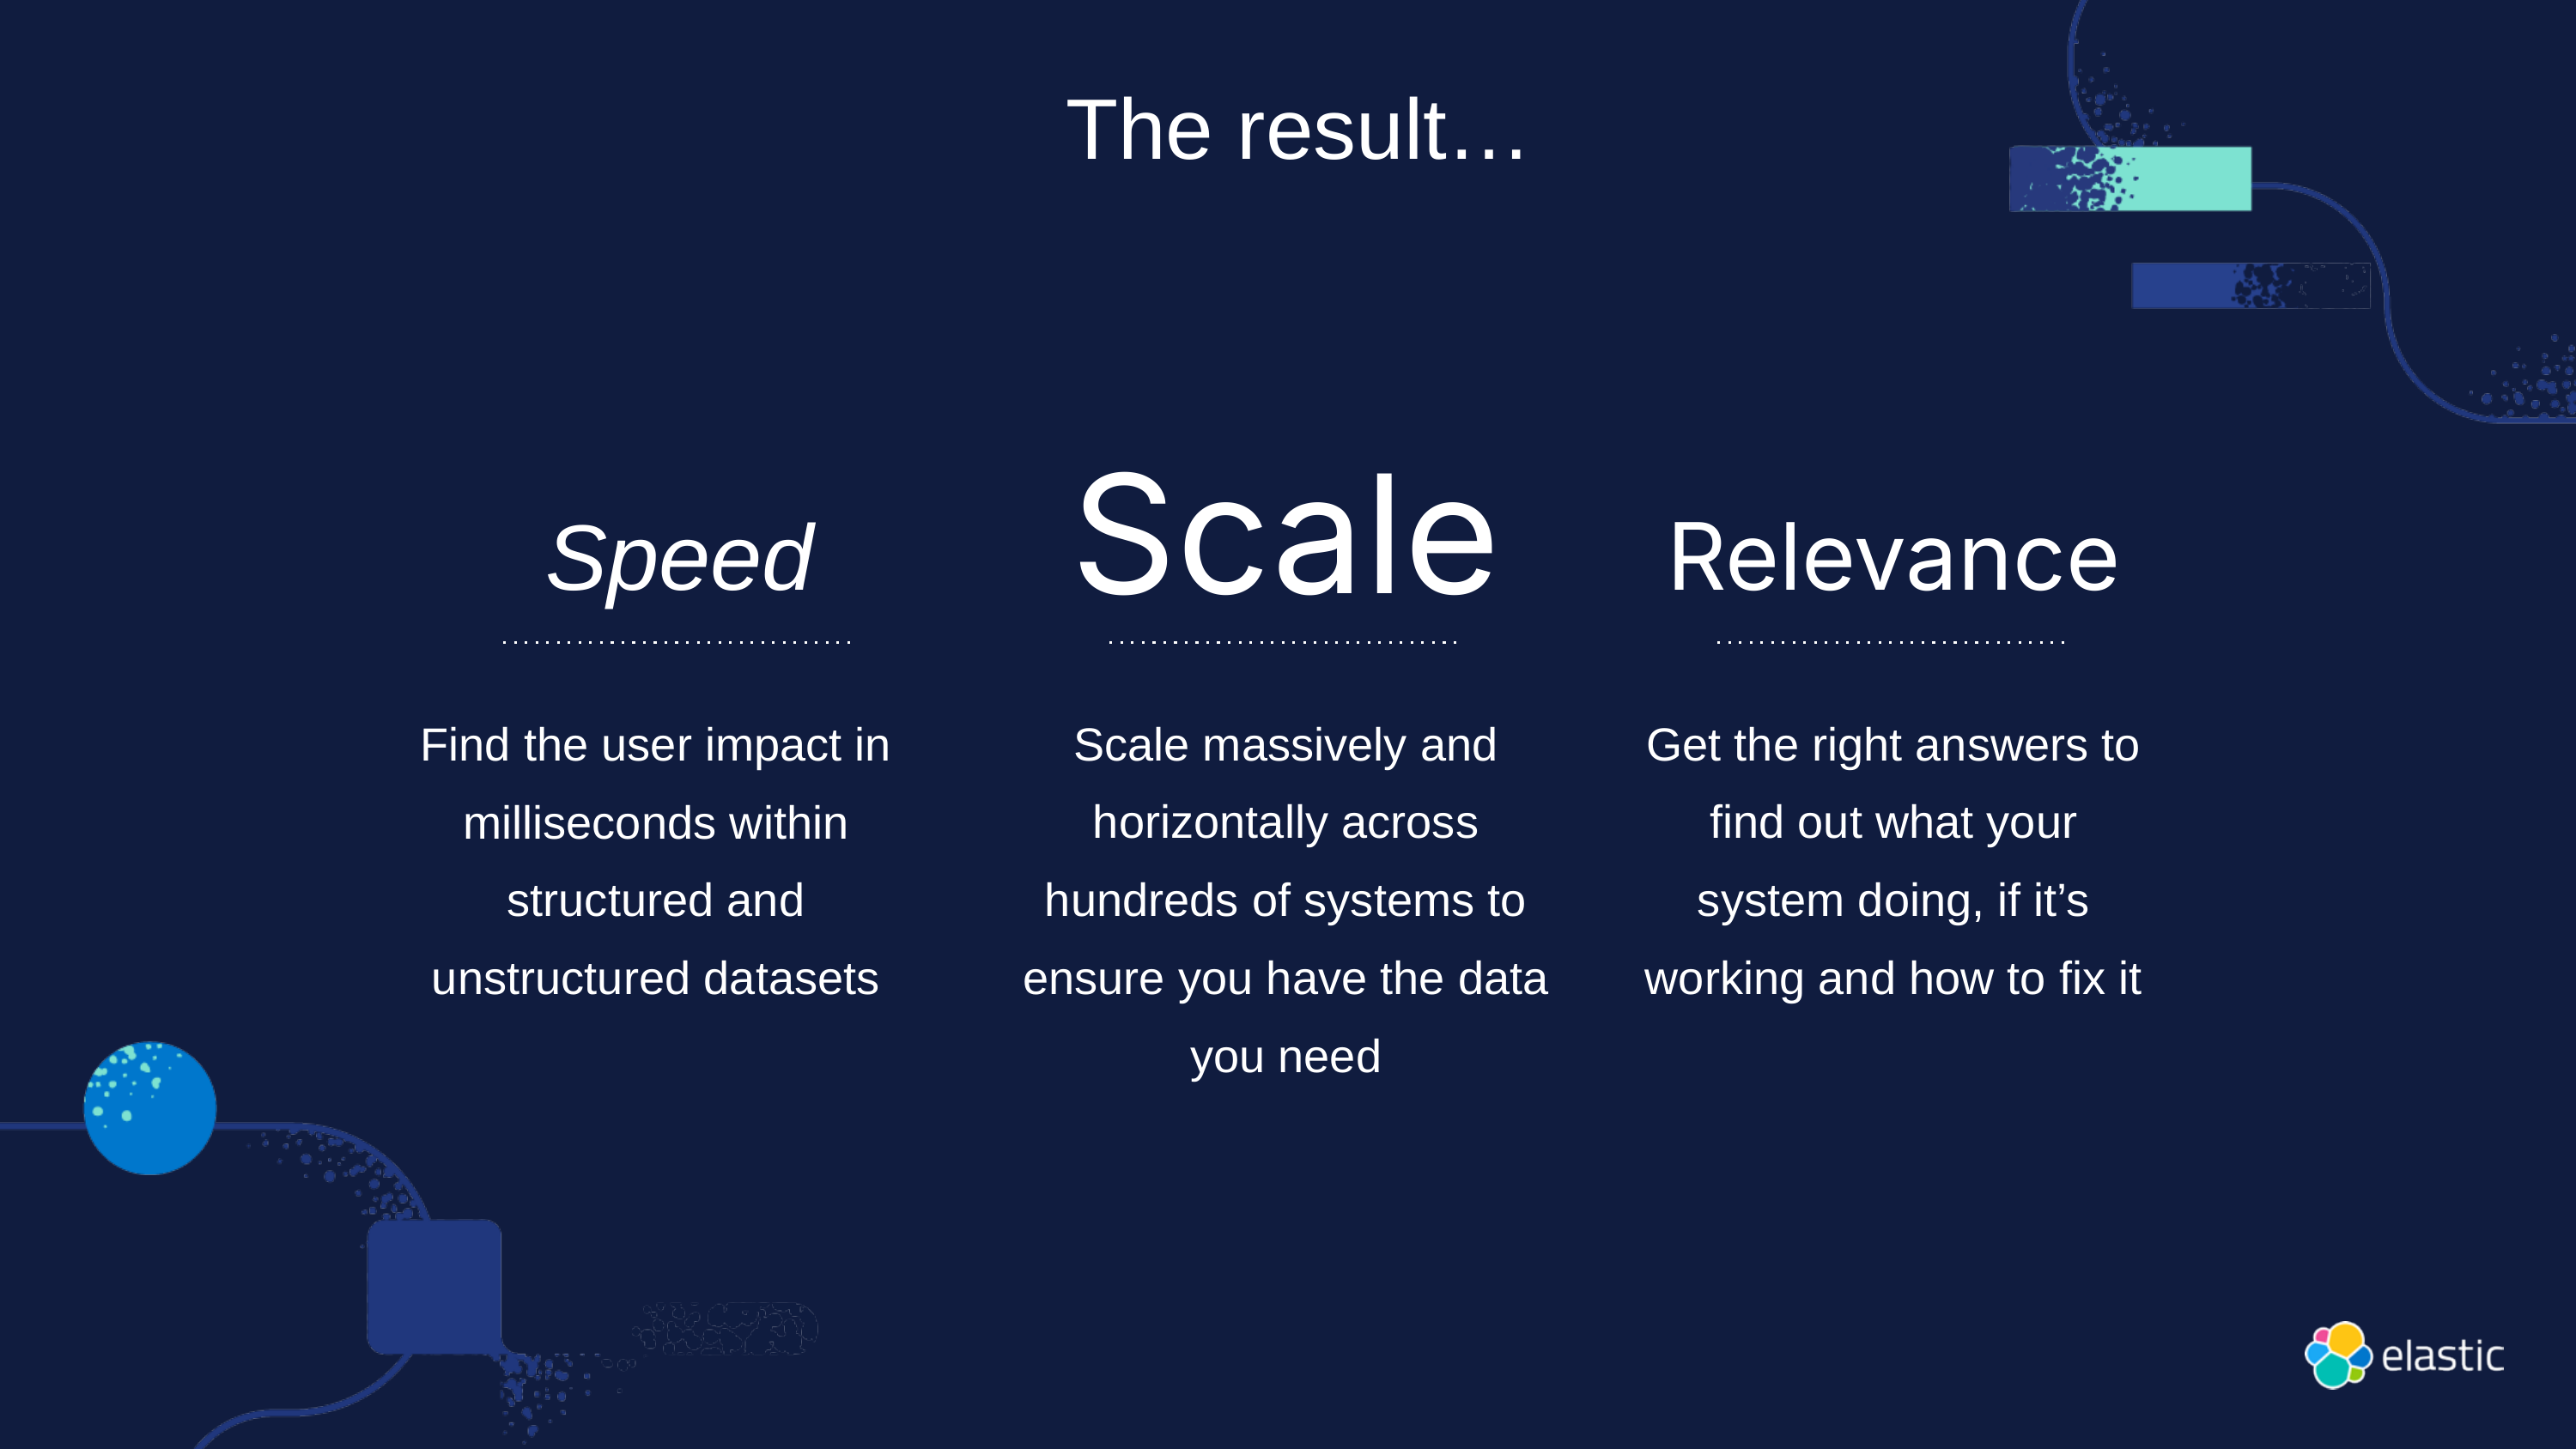

The result…
Scale
Relevance
Speed
Scale massively and horizontally across hundreds of systems to ensure you have the data you need
Find the user impact in milliseconds within structured and unstructured datasets
Get the right answers to find out what your system doing, if it’s working and how to fix it